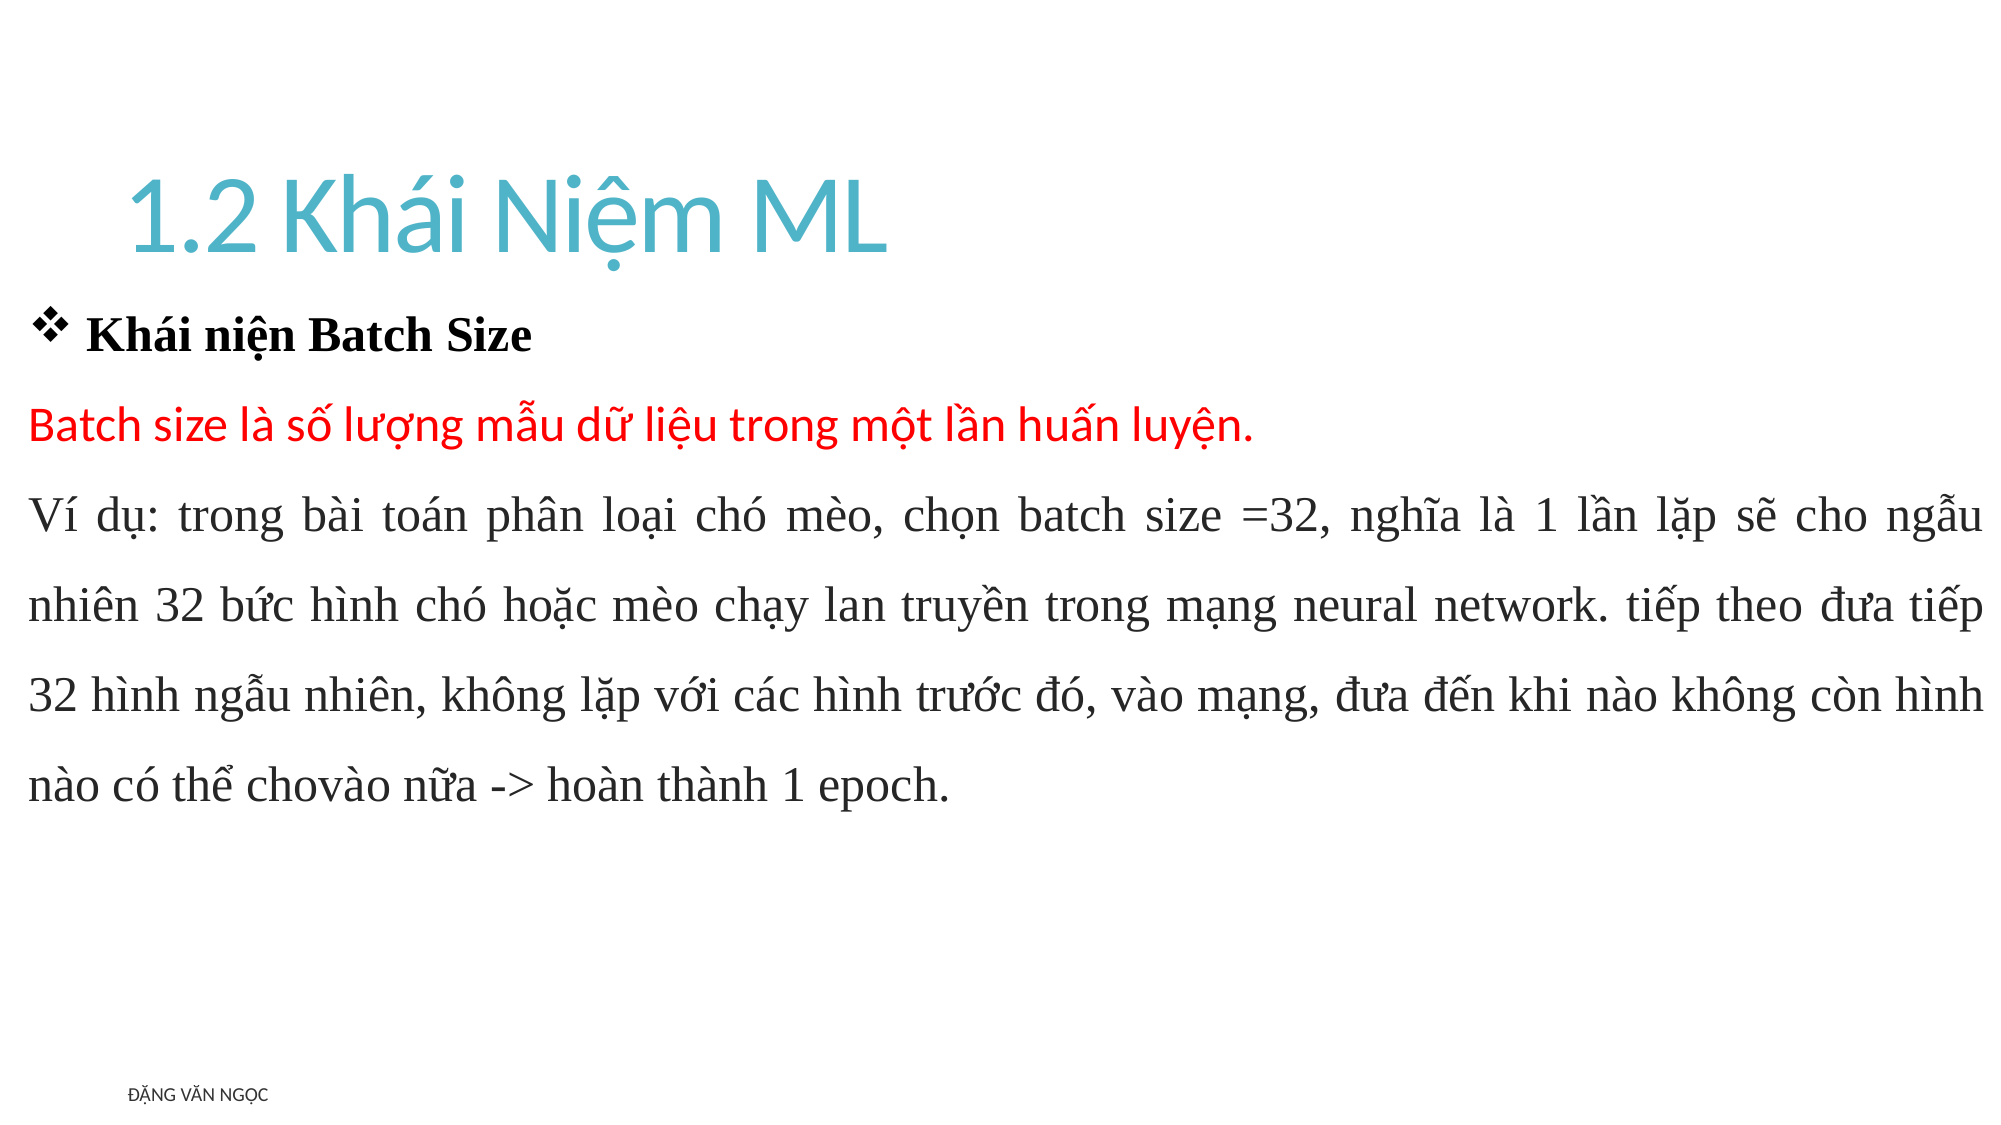

# 1.2 Khái Niệm ML
 Khái niện Batch Size
Batch size là số lượng mẫu dữ liệu trong một lần huấn luyện.
Ví dụ: trong bài toán phân loại chó mèo, chọn batch size =32, nghĩa là 1 lần lặp sẽ cho ngẫu nhiên 32 bức hình chó hoặc mèo chạy lan truyền trong mạng neural network. tiếp theo đưa tiếp 32 hình ngẫu nhiên, không lặp với các hình trước đó, vào mạng, đưa đến khi nào không còn hình nào có thể chovào nữa -> hoàn thành 1 epoch.

Đặng Văn Ngọc